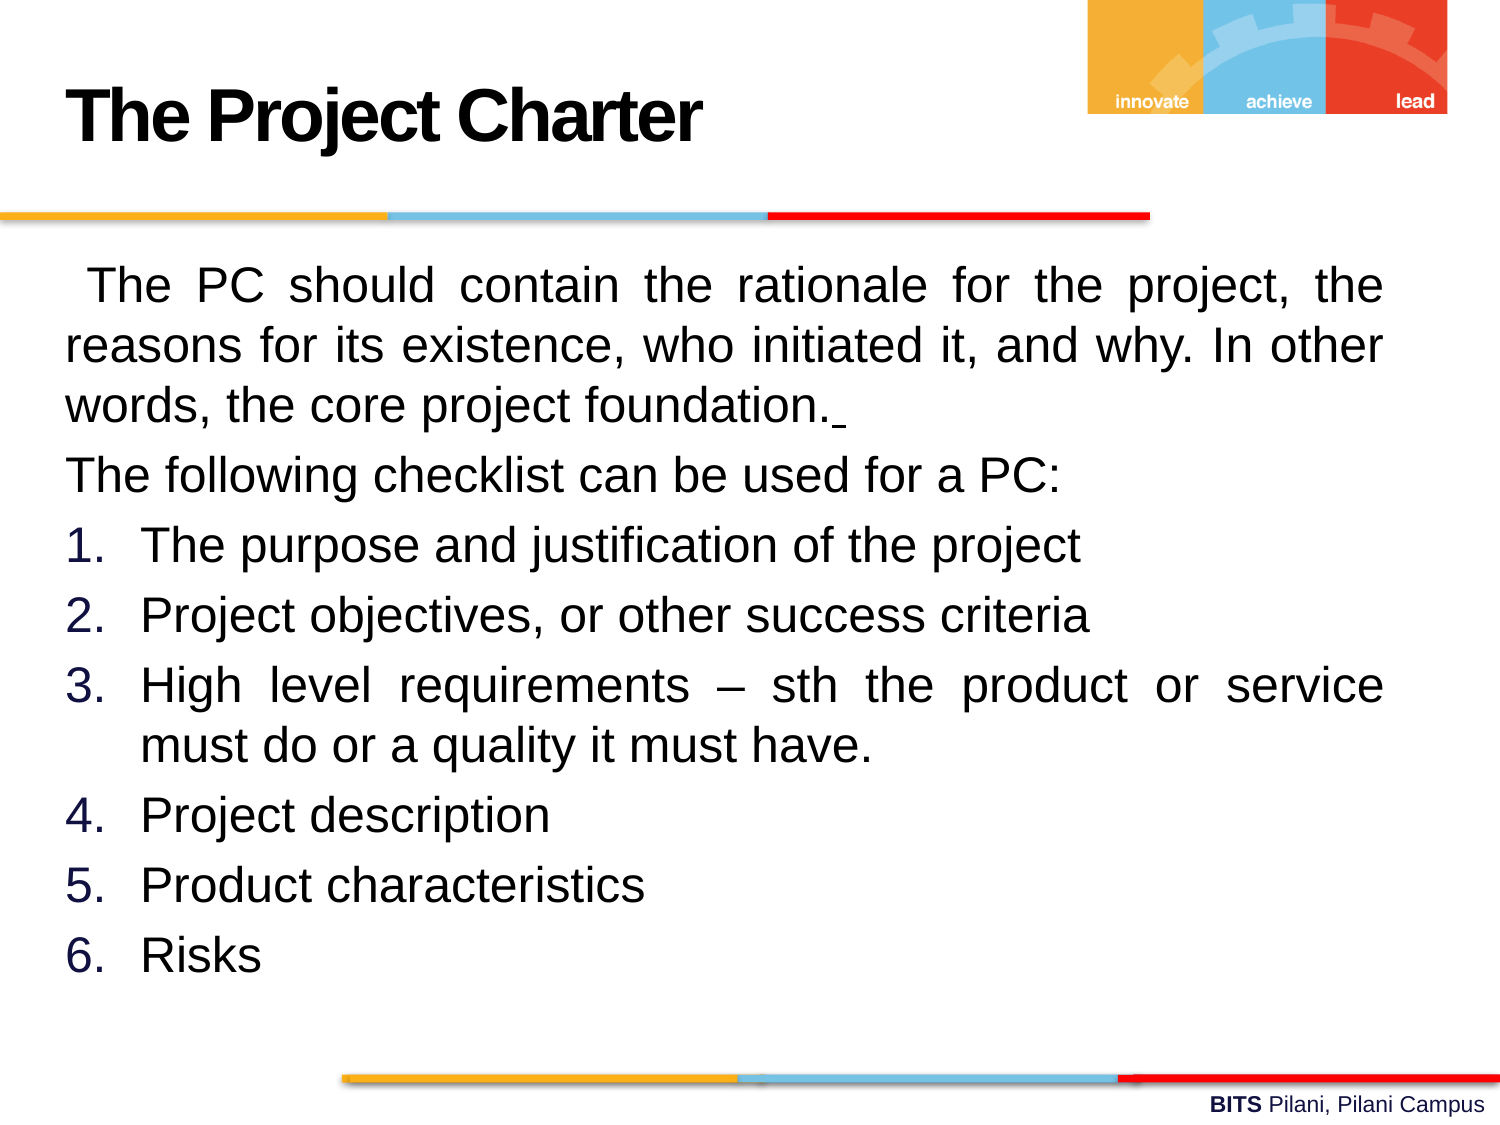

The Project Charter
 The PC should contain the rationale for the project, the reasons for its existence, who initiated it, and why. In other words, the core project foundation.
The following checklist can be used for a PC:
The purpose and justification of the project
Project objectives, or other success criteria
High level requirements – sth the product or service must do or a quality it must have.
Project description
Product characteristics
Risks